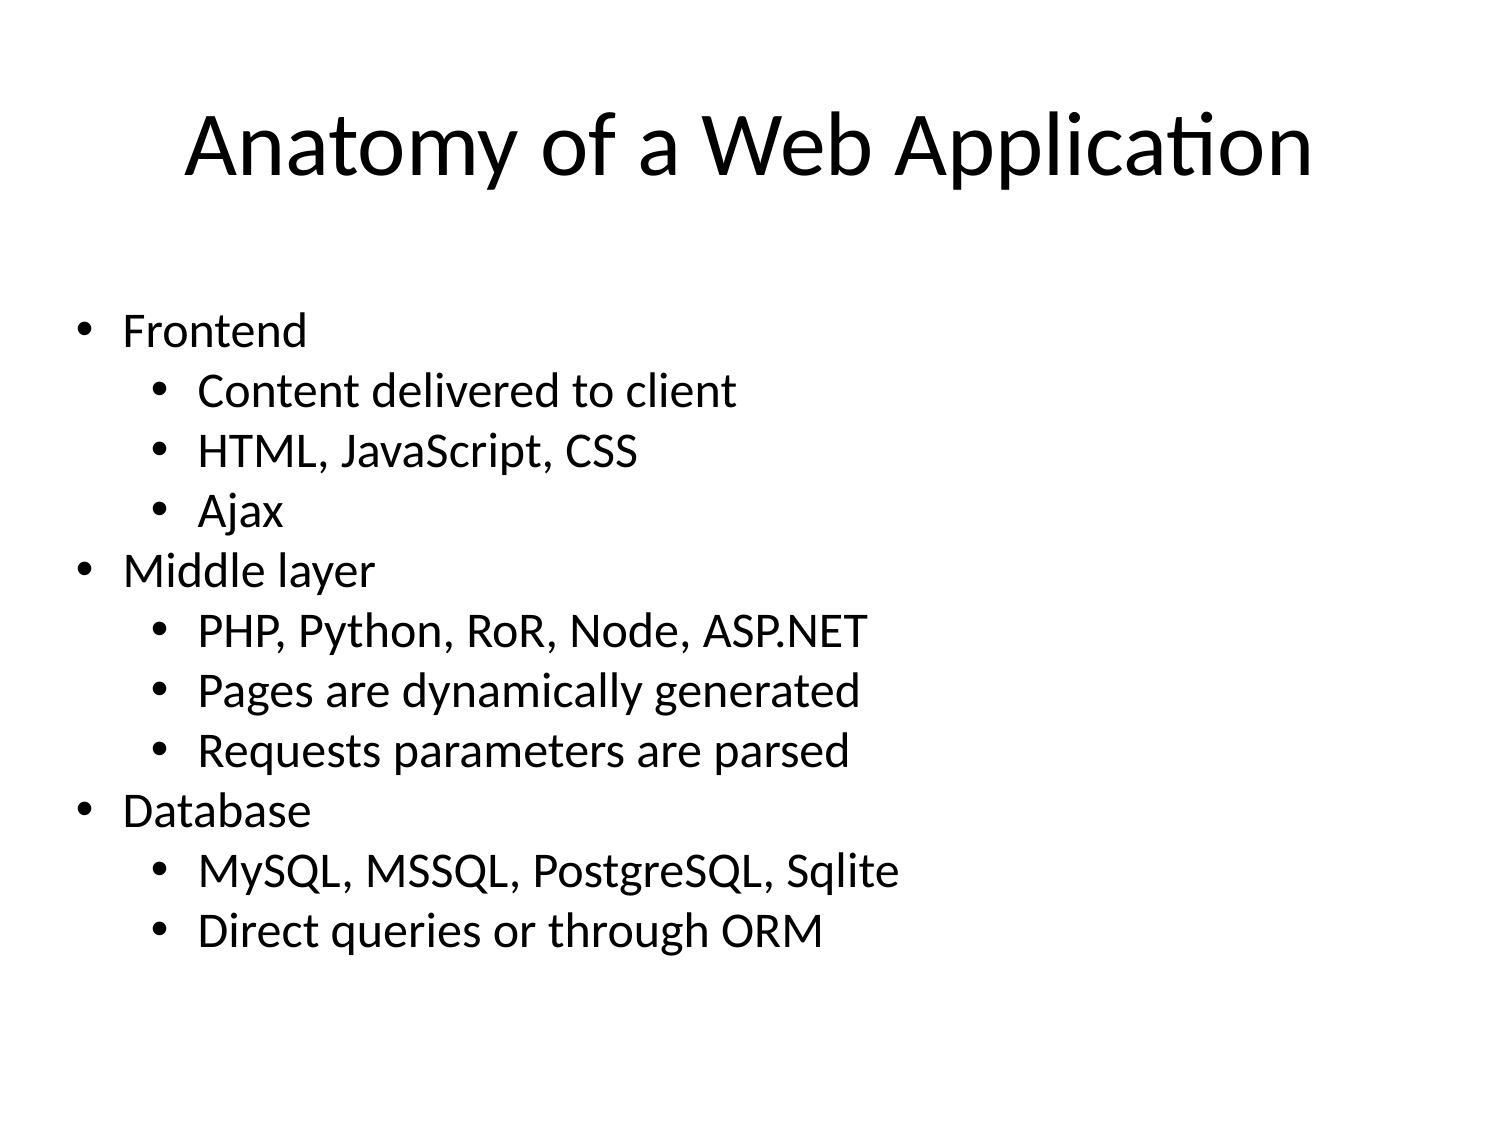

# Anatomy of a Web Application
Frontend
Content delivered to client
HTML, JavaScript, CSS
Ajax
Middle layer
PHP, Python, RoR, Node, ASP.NET
Pages are dynamically generated
Requests parameters are parsed
Database
MySQL, MSSQL, PostgreSQL, Sqlite
Direct queries or through ORM